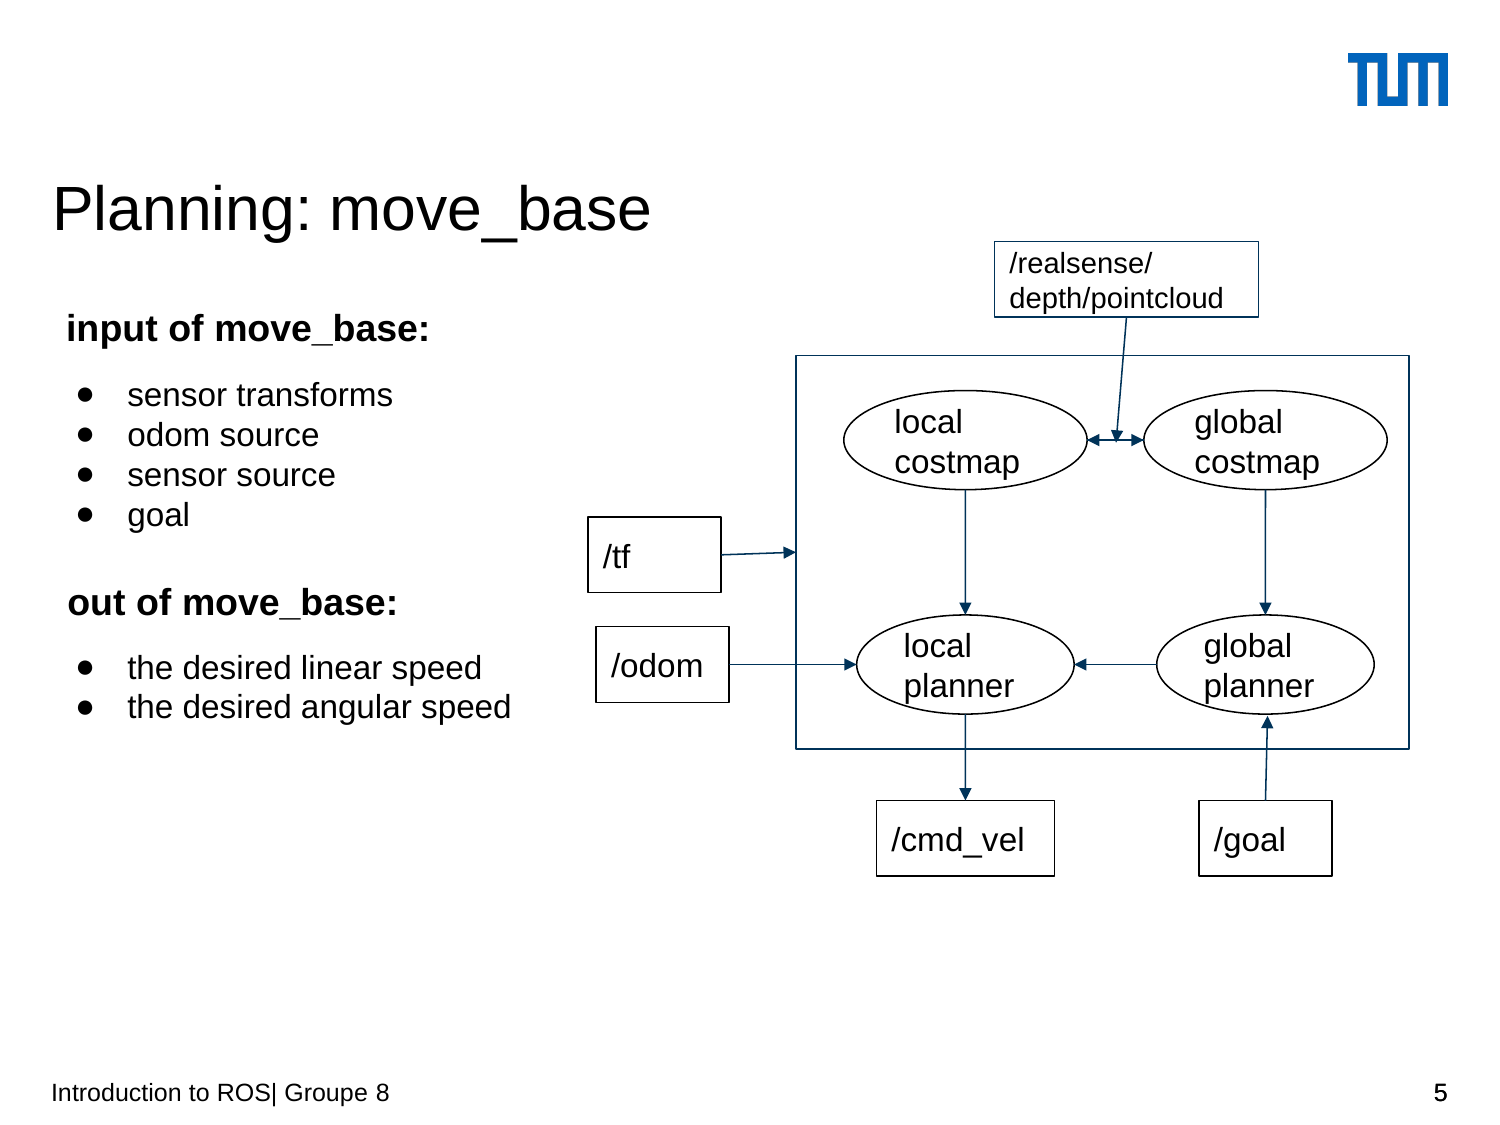

# Planning: move_base
/realsense/depth/pointcloud
input of move_base:

sensor transforms
odom source
sensor source
goal

local
costmap
global
costmap
/tf
out of move_base:
local planner
global
planner
/odom
the desired linear speed
the desired angular speed

/cmd_vel
/goal
Introduction to ROS| Groupe 8
5
5